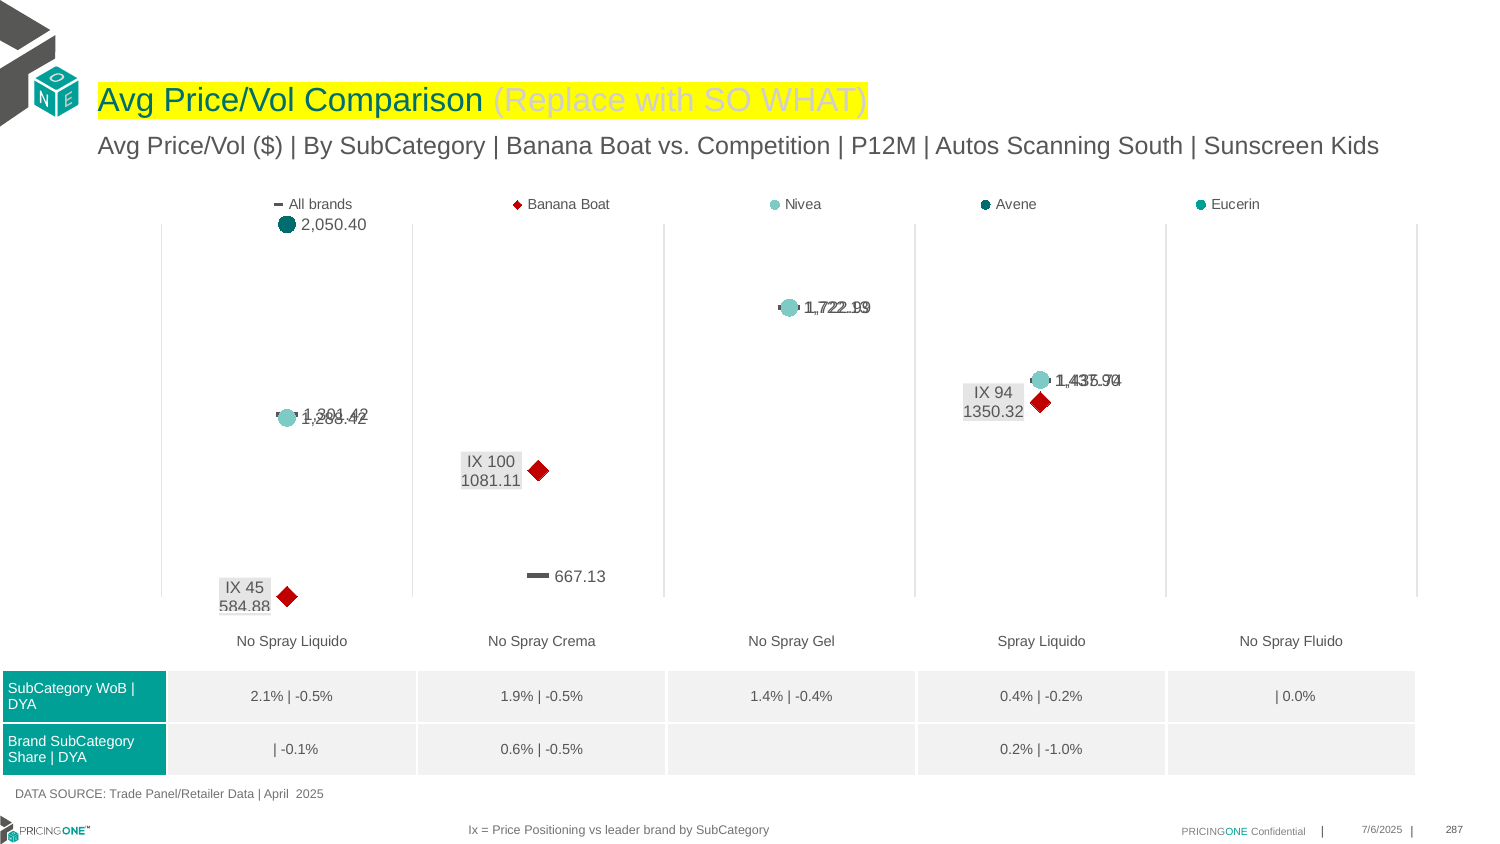

# Avg Price/Vol Comparison (Replace with SO WHAT)
Avg Price/Vol ($) | By SubCategory | Banana Boat vs. Competition | P12M | Autos Scanning South | Sunscreen Kids

### Chart

| Category | All brands | Banana Boat | Nivea | Avene | Eucerin |
|---|---|---|---|---|---|
| IX 45 | 1301.42 | 584.88 | 1288.42 | 2050.4 | None |
| IX 100 | 667.13 | 1081.11 | None | None | None |
| None | 1722.99 | None | 1722.13 | None | None |
| IX 94 | 1435.74 | 1350.32 | 1437.9 | None | None |
| None | None | None | None | None | None |
|  | No Spray Liquido | No Spray Crema | No Spray Gel | Spray Liquido | No Spray Fluido |
| --- | --- | --- | --- | --- | --- |
| SubCategory WoB | DYA | 2.1% | -0.5% | 1.9% | -0.5% | 1.4% | -0.4% | 0.4% | -0.2% | | 0.0% |
| Brand SubCategory Share | DYA | | -0.1% | 0.6% | -0.5% |  | 0.2% | -1.0% |  |
DATA SOURCE: Trade Panel/Retailer Data | April  2025
Ix = Price Positioning vs leader brand by SubCategory
7/6/2025
287